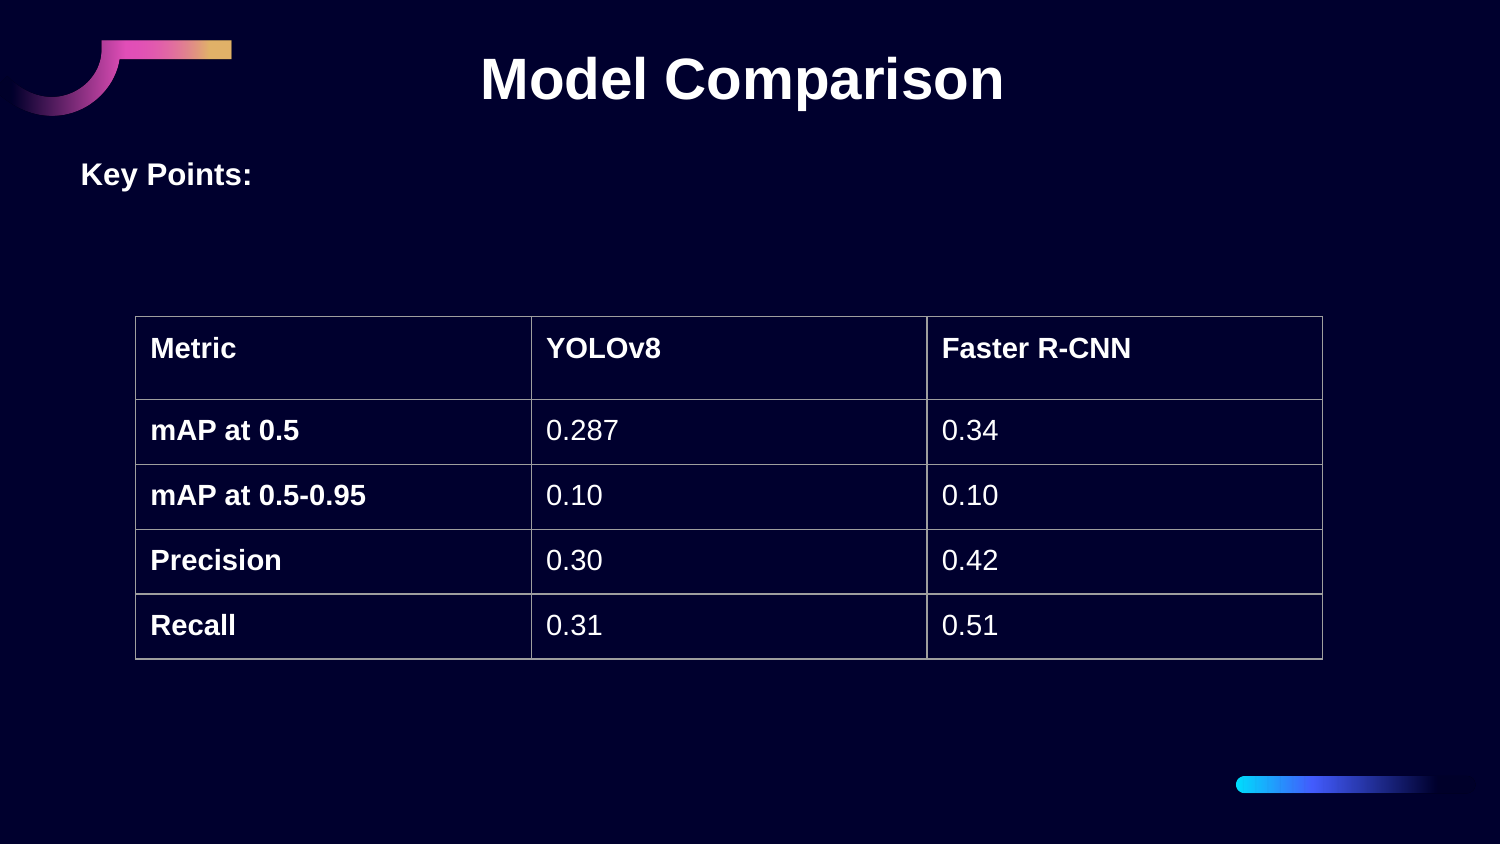

# Model Comparison
Key Points:

| Metric | YOLOv8 | Faster R-CNN |
| --- | --- | --- |
| mAP at 0.5 | 0.287 | 0.34 |
| mAP at 0.5-0.95 | 0.10 | 0.10 |
| Precision | 0.30 | 0.42 |
| Recall | 0.31 | 0.51 |